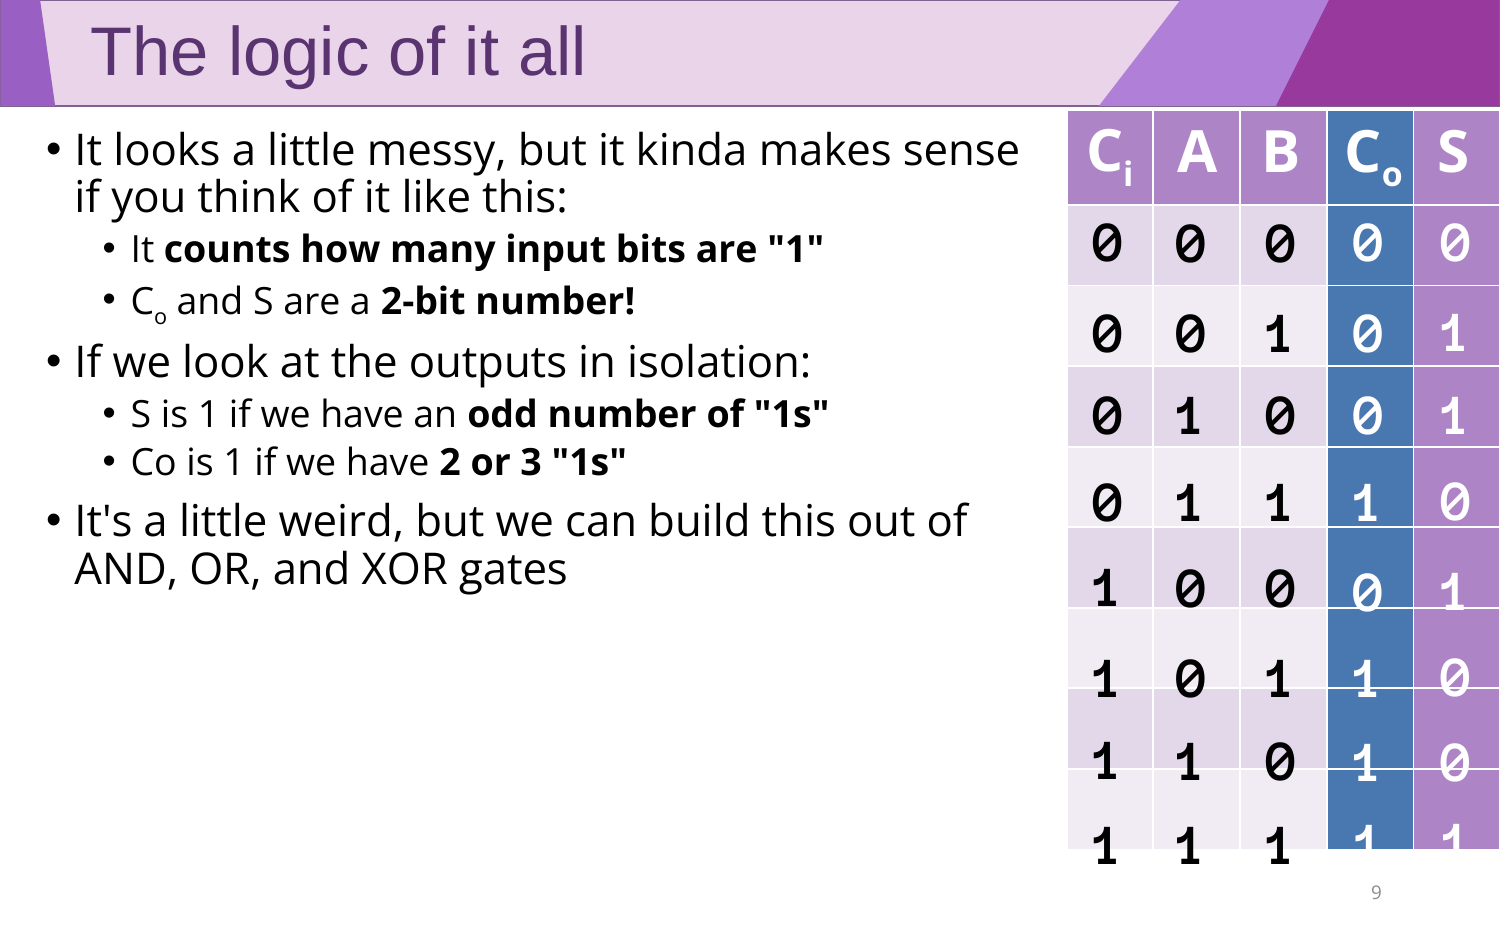

# The logic of it all
Ci
Co
S
B
A
|  |  |  |  |  |
| --- | --- | --- | --- | --- |
|  |  |  |  |  |
|  |  |  |  |  |
|  |  |  |  |  |
|  |  |  |  |  |
|  |  |  |  |  |
|  |  |  |  |  |
|  |  |  |  |  |
|  |  |  |  |  |
It looks a little messy, but it kinda makes sense if you think of it like this:
It counts how many input bits are "1"
Co and S are a 2-bit number!
If we look at the outputs in isolation:
S is 1 if we have an odd number of "1s"
Co is 1 if we have 2 or 3 "1s"
It's a little weird, but we can build this out of AND, OR, and XOR gates

0
0
0
0
0
1
0
0
0
1
1
0
0
1
0
0
0
1
1
1
1
0
0
1
0
0
1
0
1
1
1
1
0
0
1
1
1
1
1
1
9